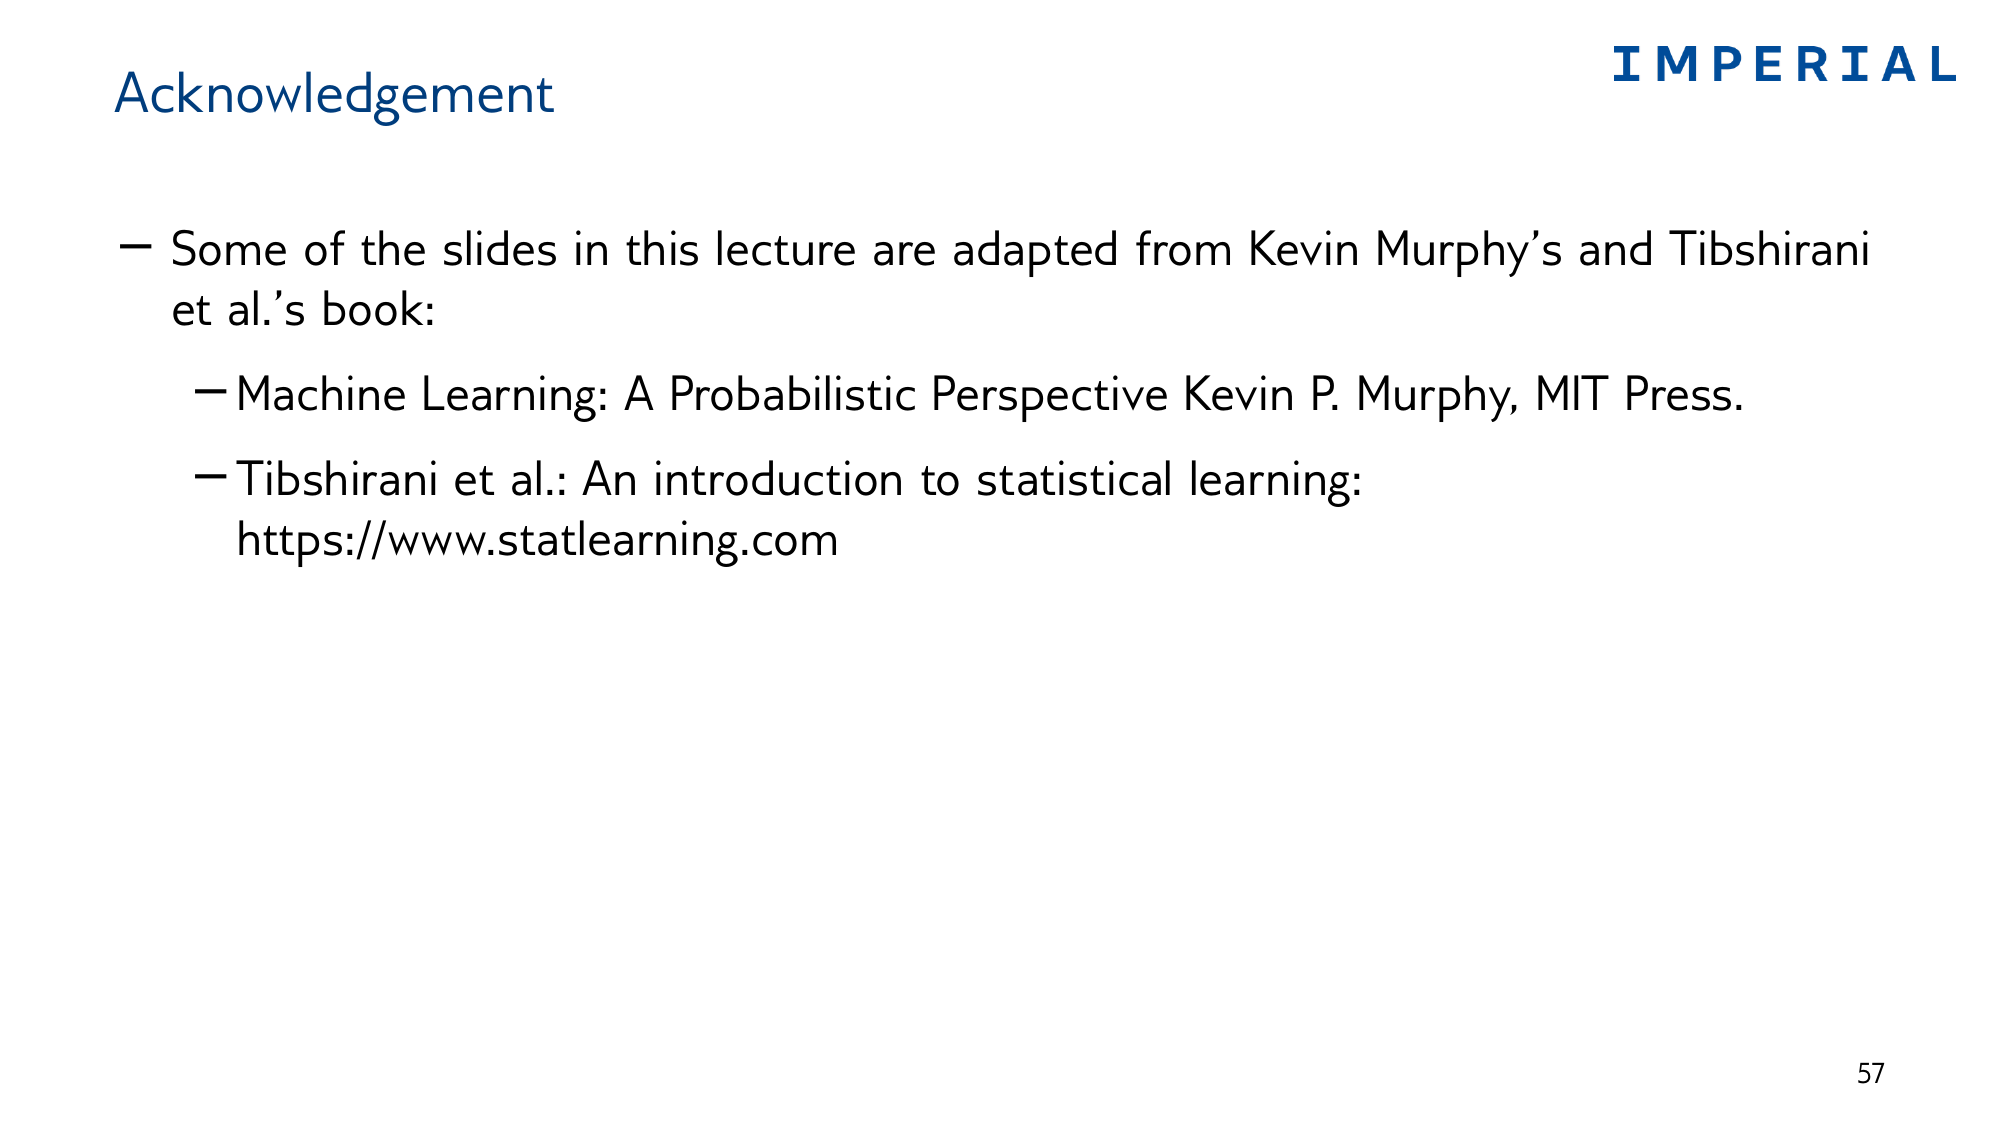

# Acknowledgement
Some of the slides in this lecture are adapted from Kevin Murphy’s and Tibshirani et al.’s book:
Machine Learning: A Probabilistic Perspective Kevin P. Murphy, MIT Press.
Tibshirani et al.: An introduction to statistical learning: https://www.statlearning.com

57